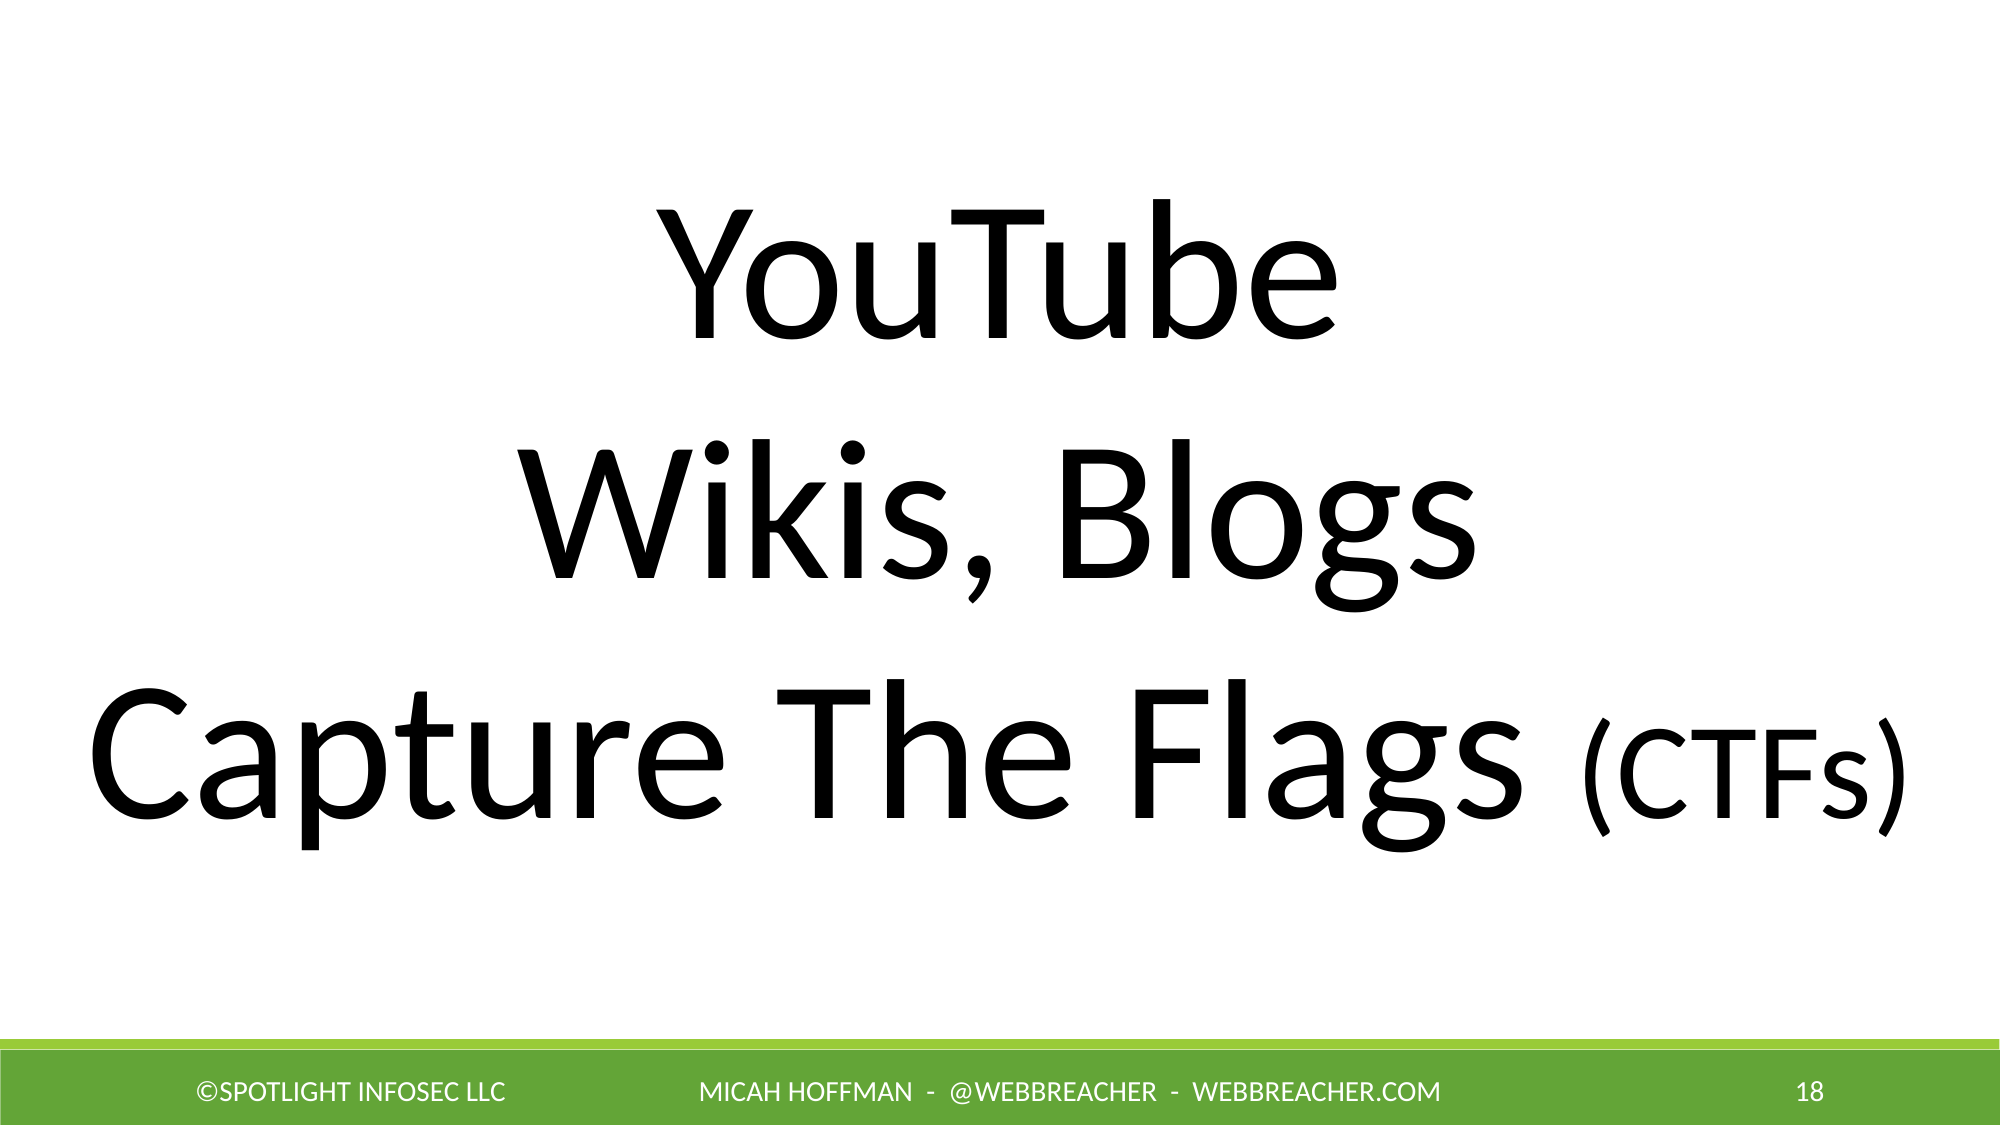

YouTube
Wikis, Blogs
Capture The Flags (CTFs)
©Spotlight Infosec LLC
Micah Hoffman  -  @WebBreacher  -  webbreacher.com
18